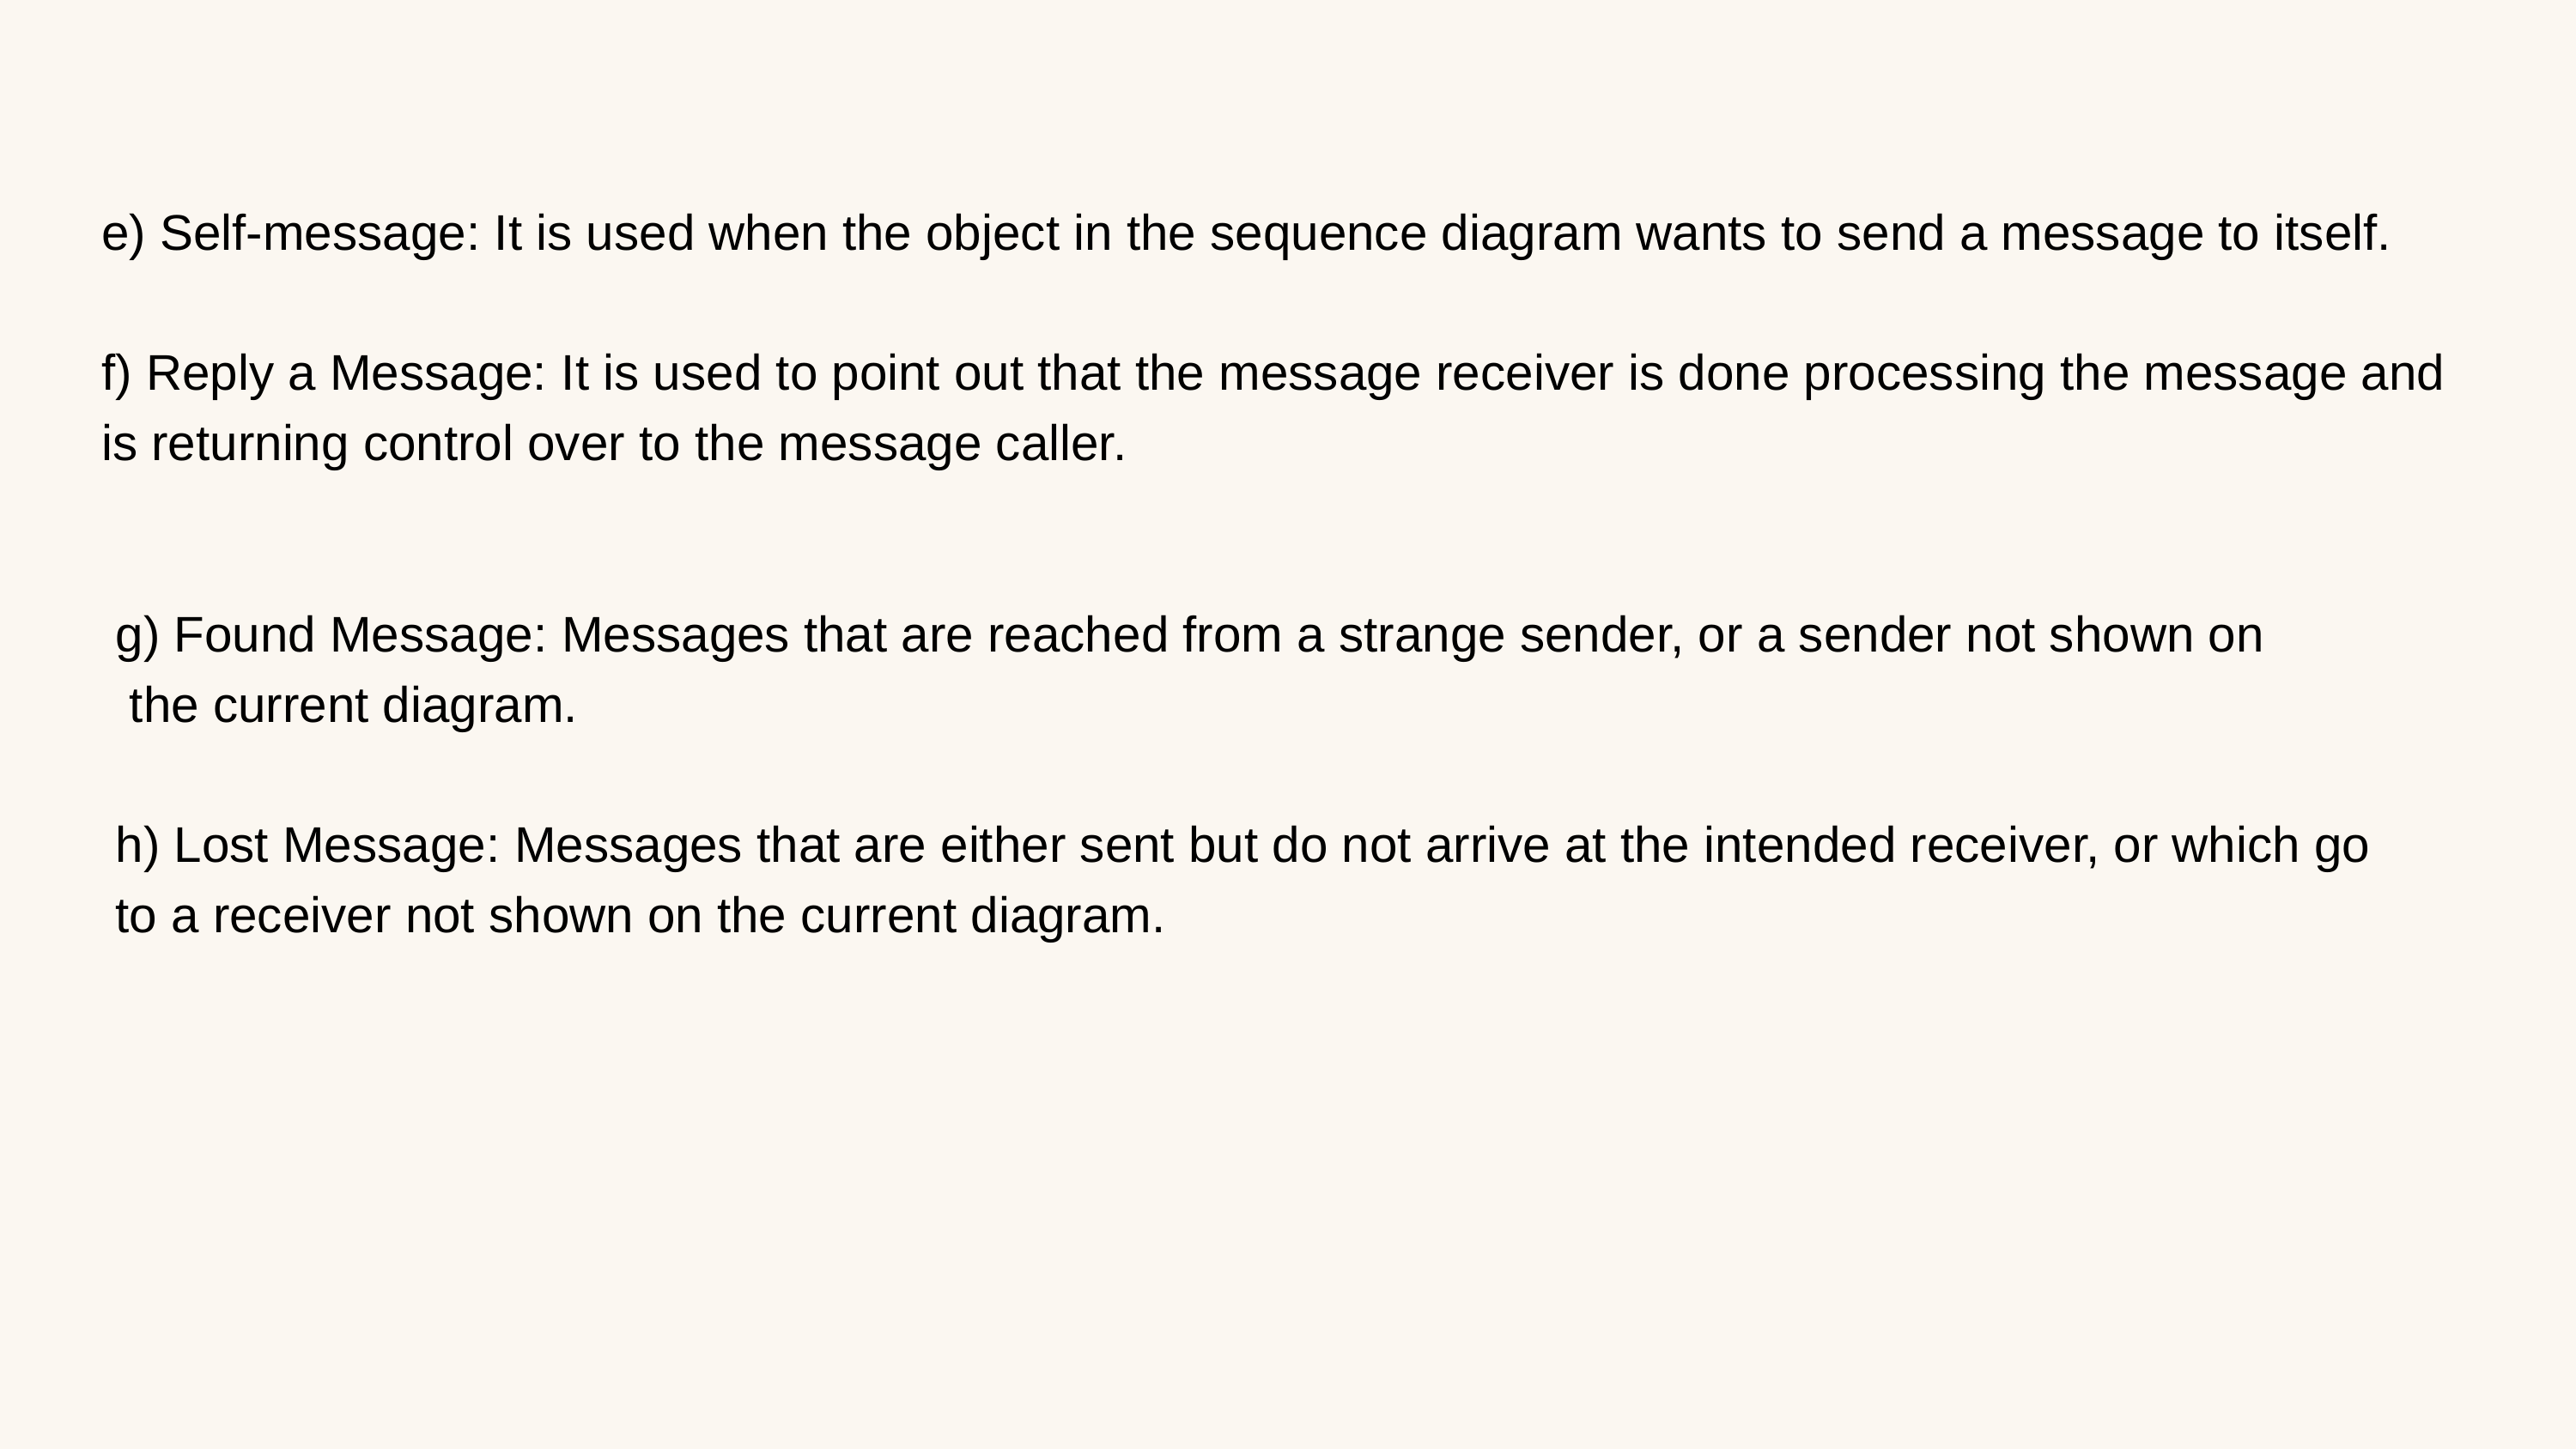

e) Self-message: It is used when the object in the sequence diagram wants to send a message to itself.

f) Reply a Message: It is used to point out that the message receiver is done processing the message and
is returning control over to the message caller.
g) Found Message: Messages that are reached from a strange sender, or a sender not shown on
 the current diagram.

h) Lost Message: Messages that are either sent but do not arrive at the intended receiver, or which go
to a receiver not shown on the current diagram.